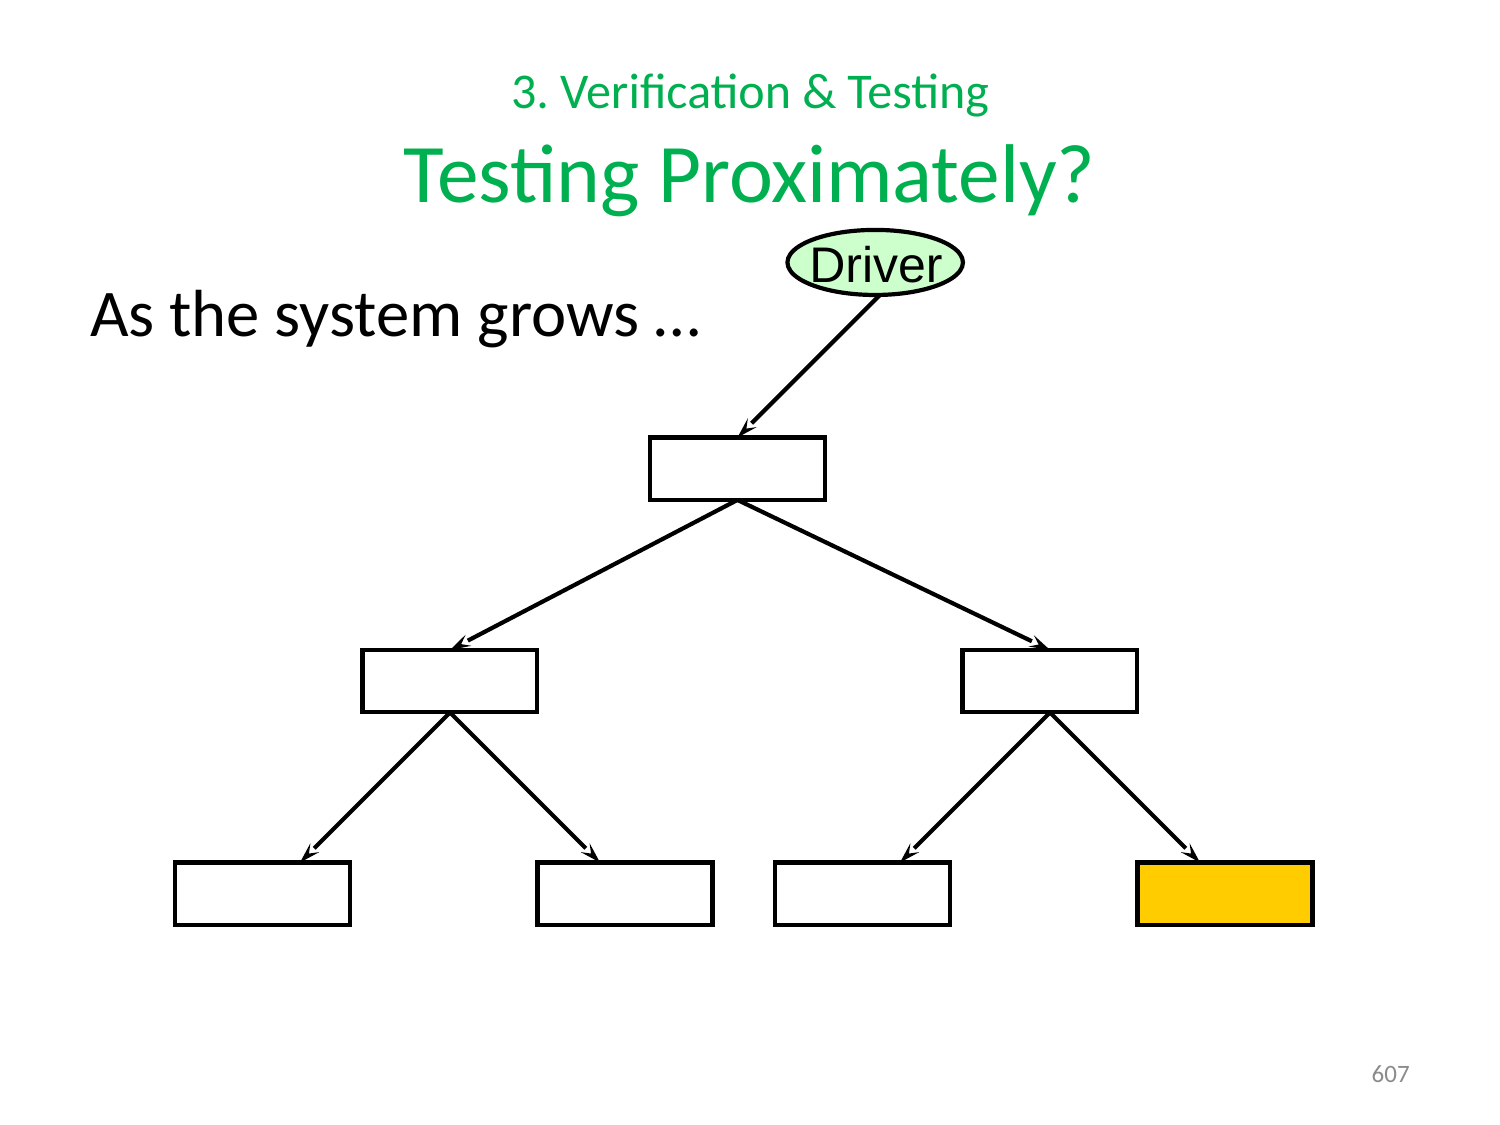

# 3. Verification & Testing Testing Proximately?
Driver

As the system grows …
607